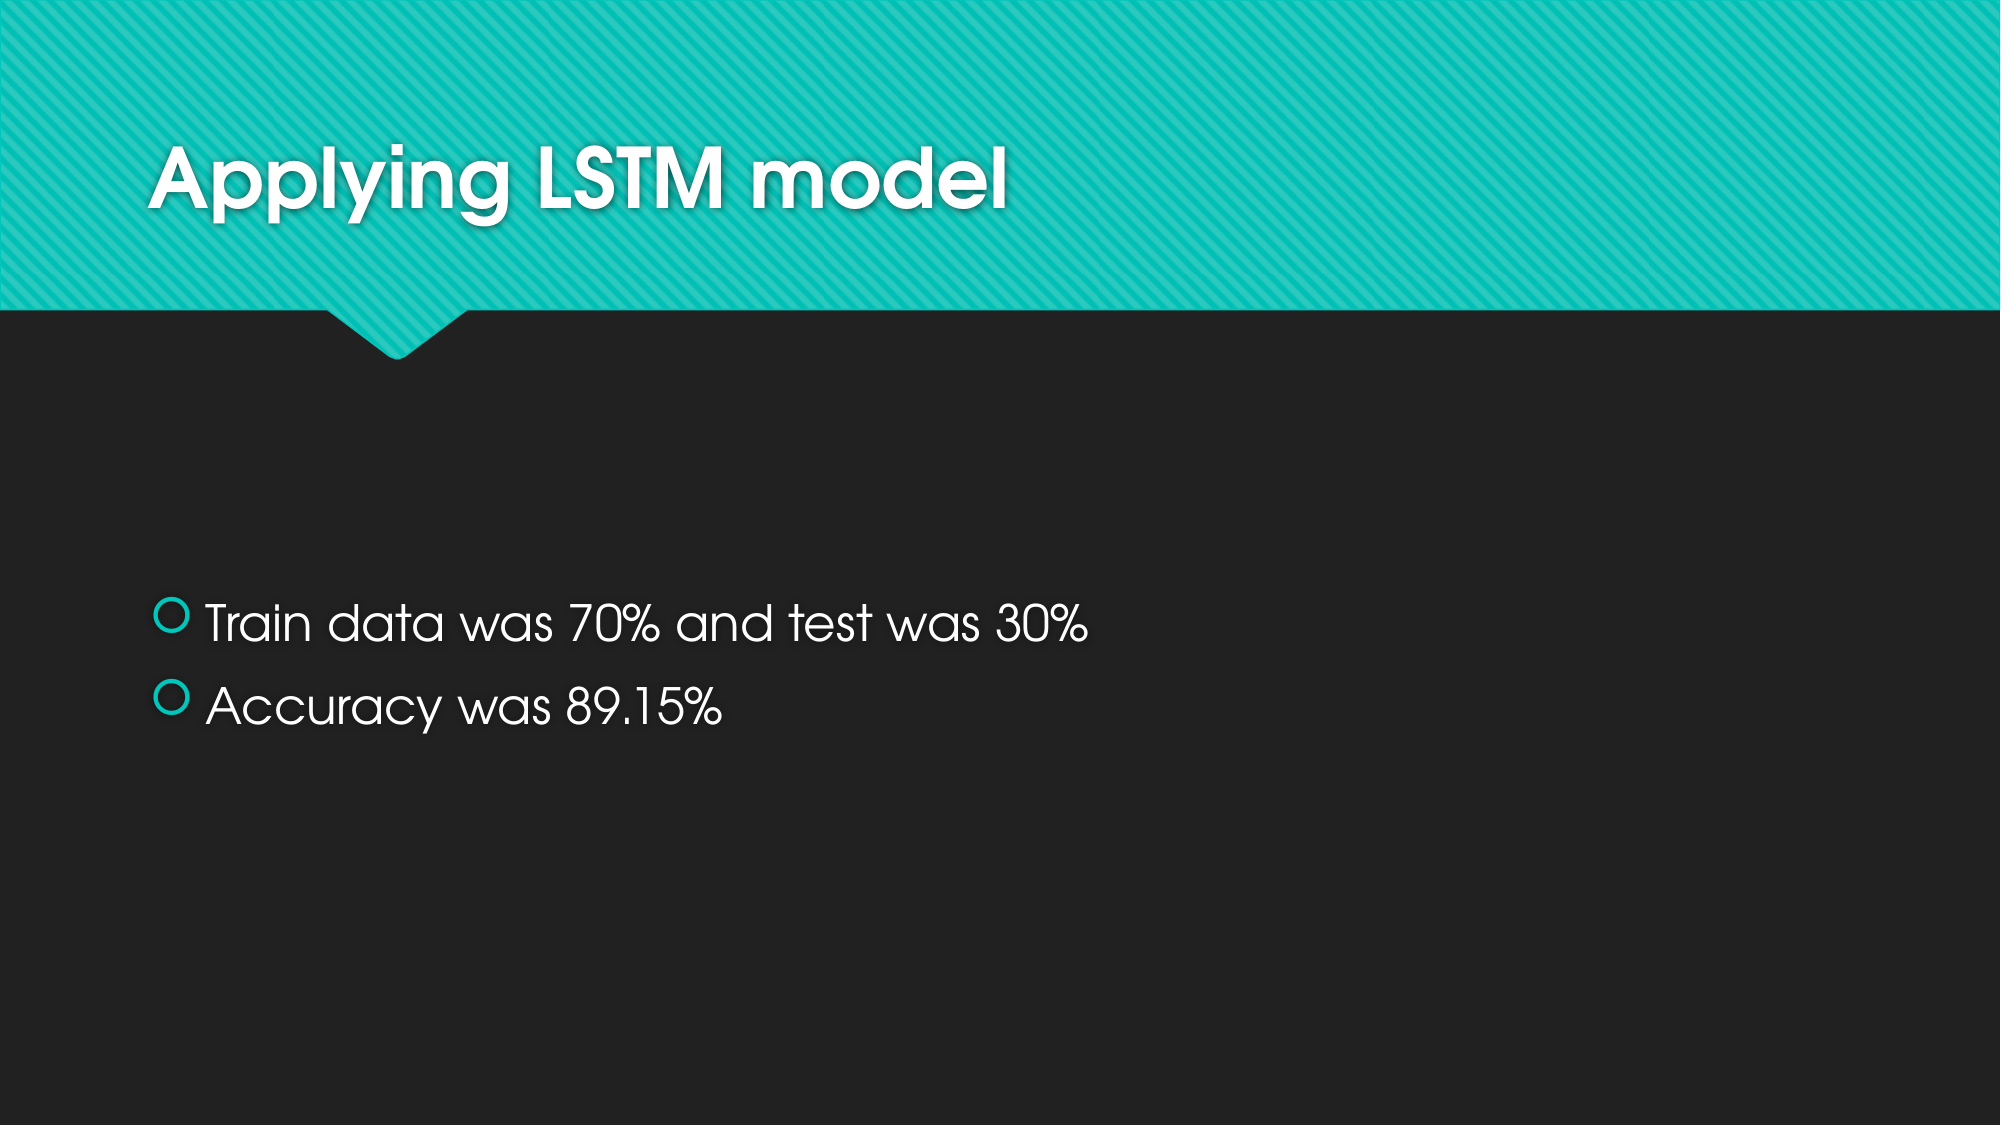

# Applying LSTM model
Train data was 70% and test was 30%
Accuracy was 89.15%